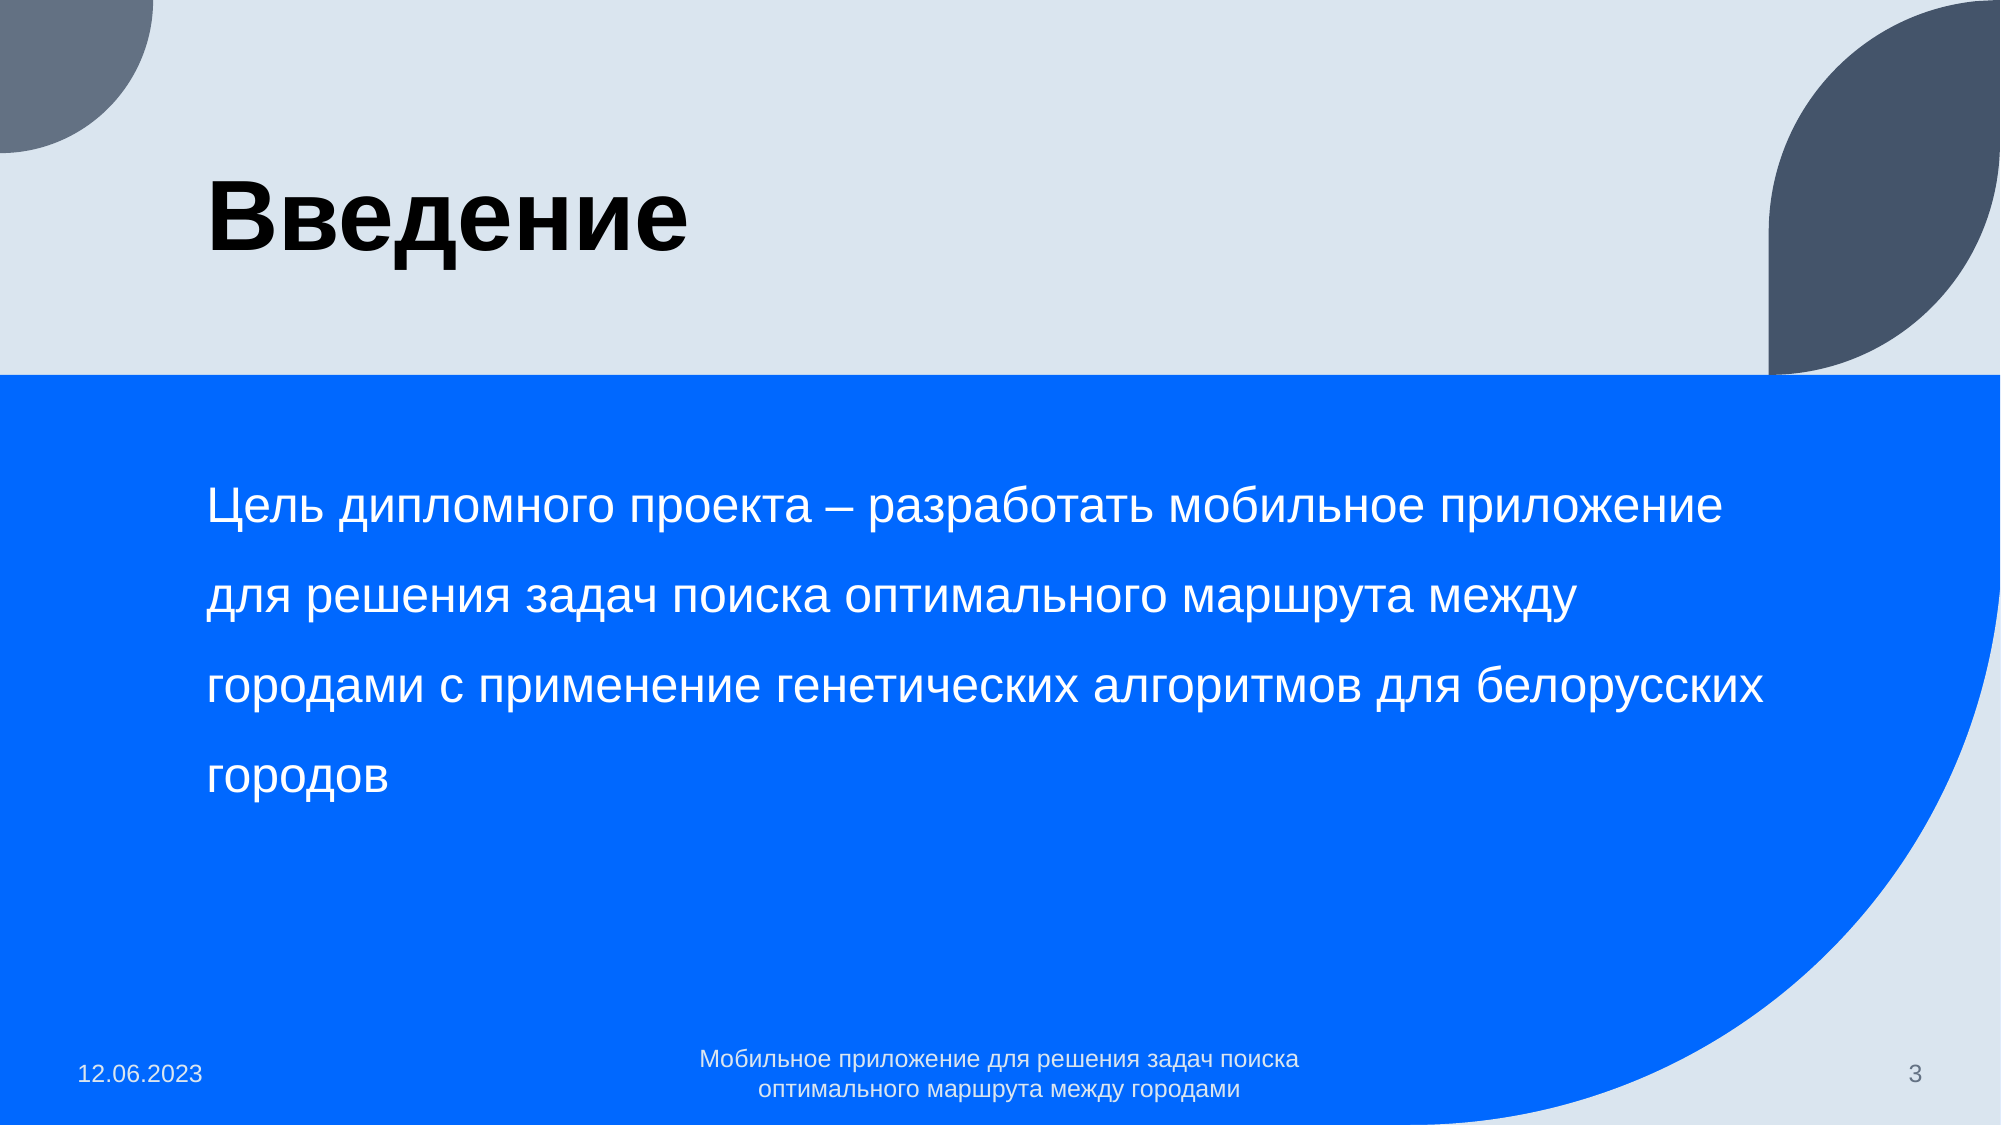

# Введение
Цель дипломного проекта – разработать мобильное приложение для решения задач поиска оптимального маршрута между городами с применение генетических алгоритмов для белорусских городов
12.06.2023
Мобильное приложение для решения задач поиска оптимального маршрута между городами
3